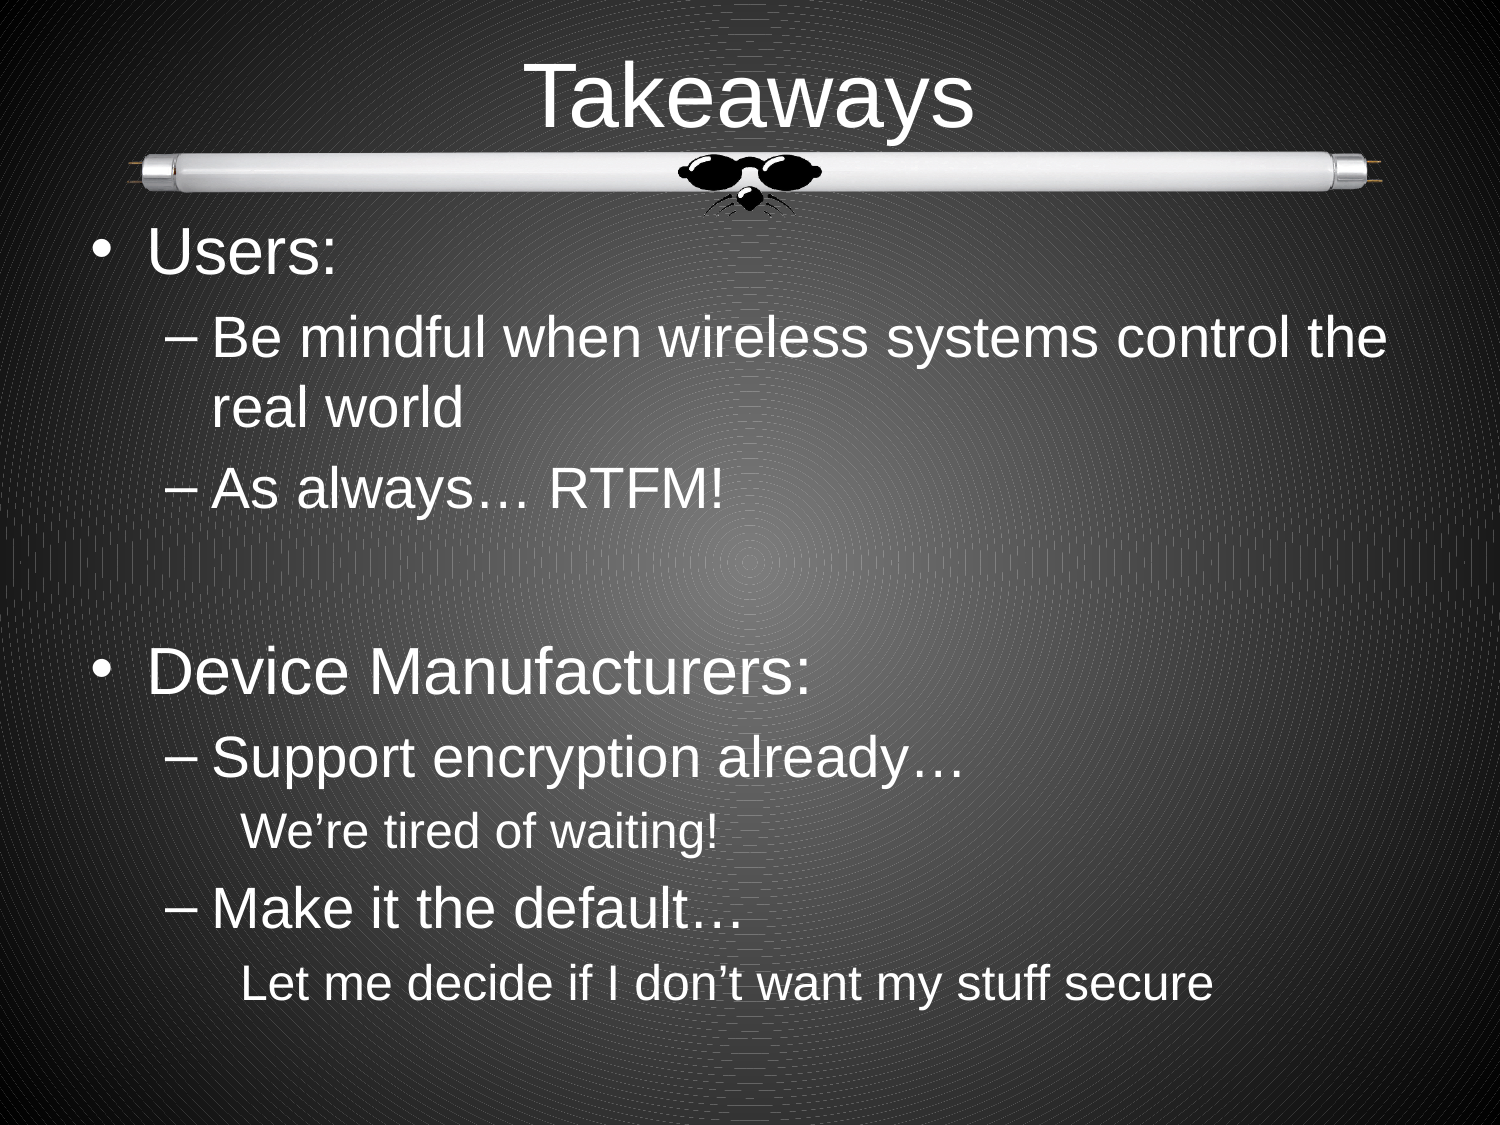

# Takeaways
Users:
Be mindful when wireless systems control the real world
As always… RTFM!

Device Manufacturers:
Support encryption already…
We’re tired of waiting!
Make it the default…
Let me decide if I don’t want my stuff secure